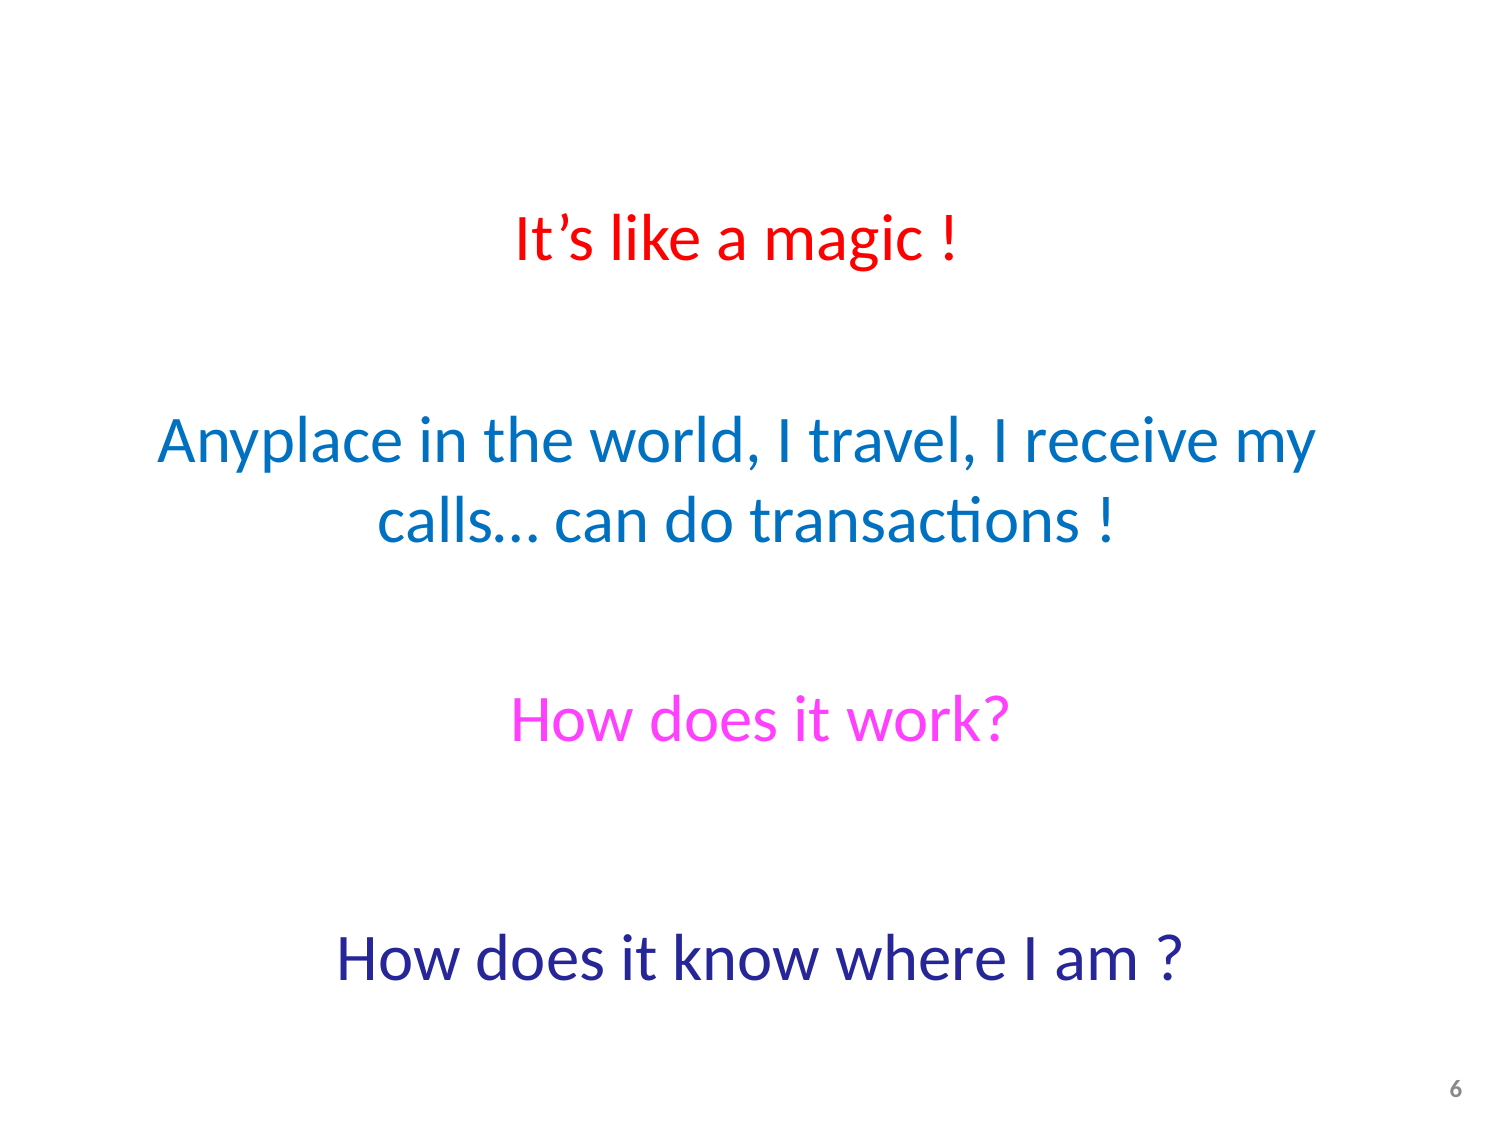

# It’s like a magic !
Anyplace in the world, I travel, I receive my calls… can do transactions !
How does it work?
How does it know where I am ?